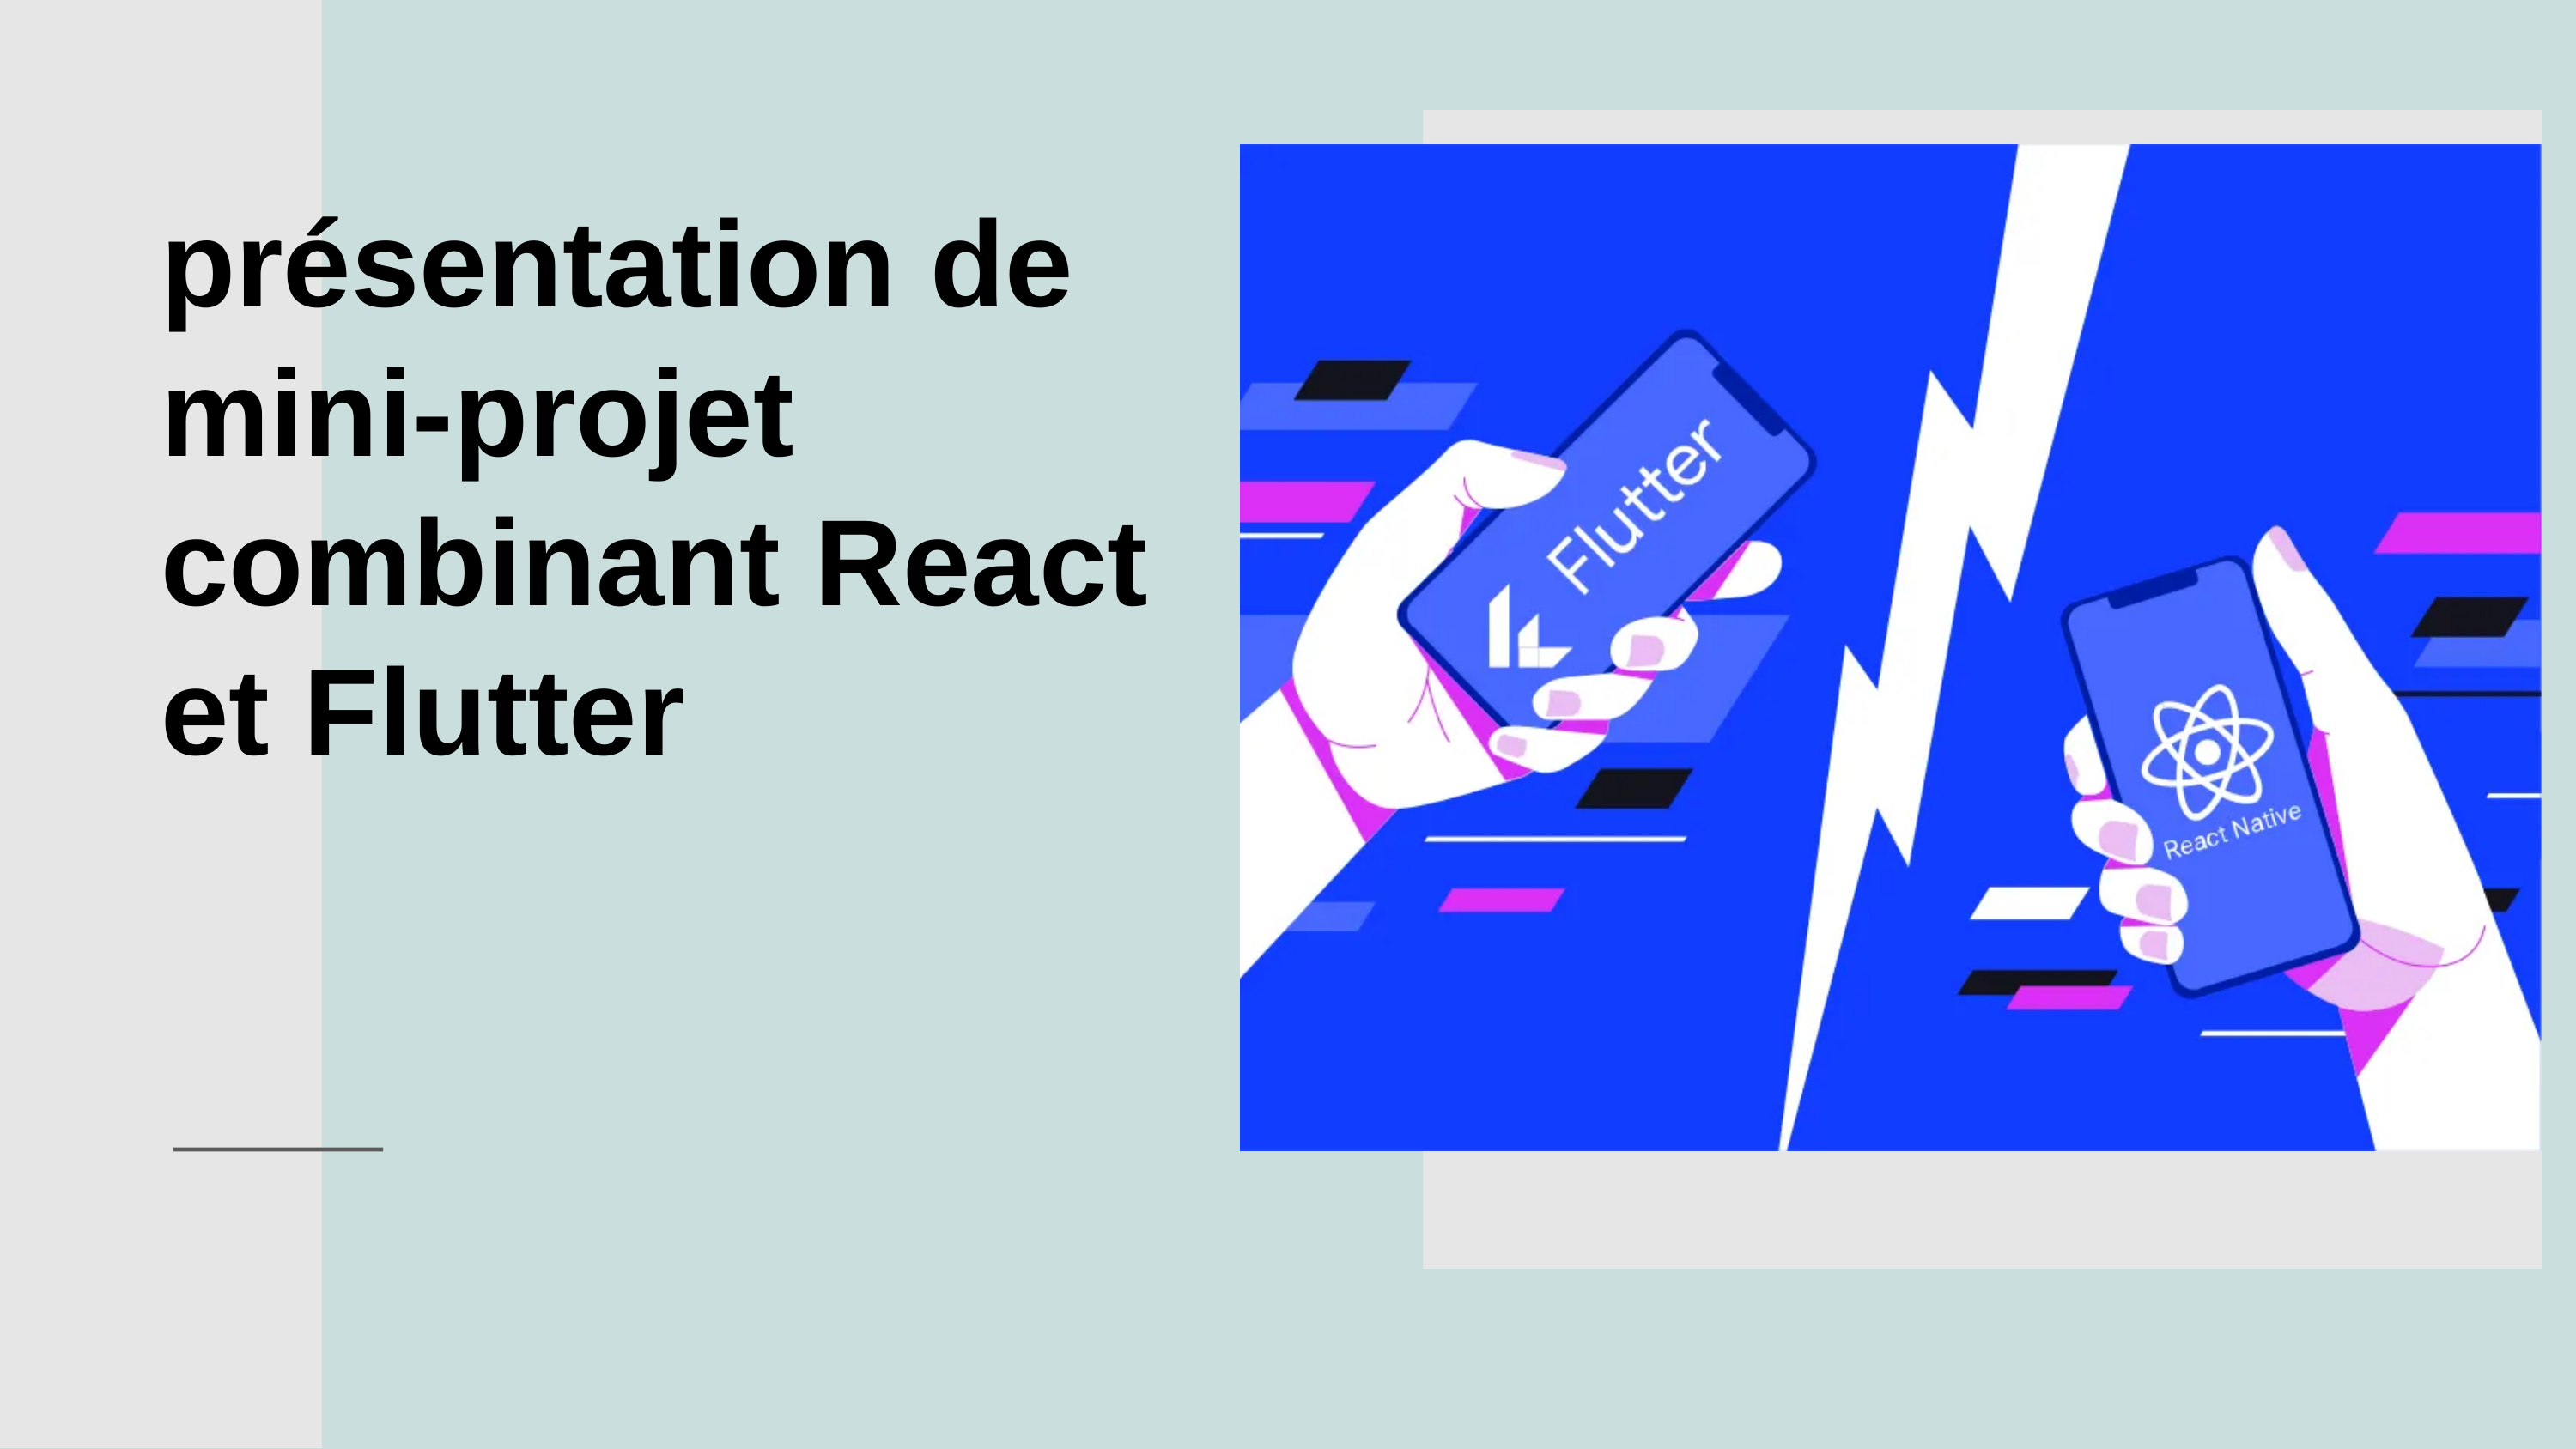

présentation de mini-projet combinant React et Flutter